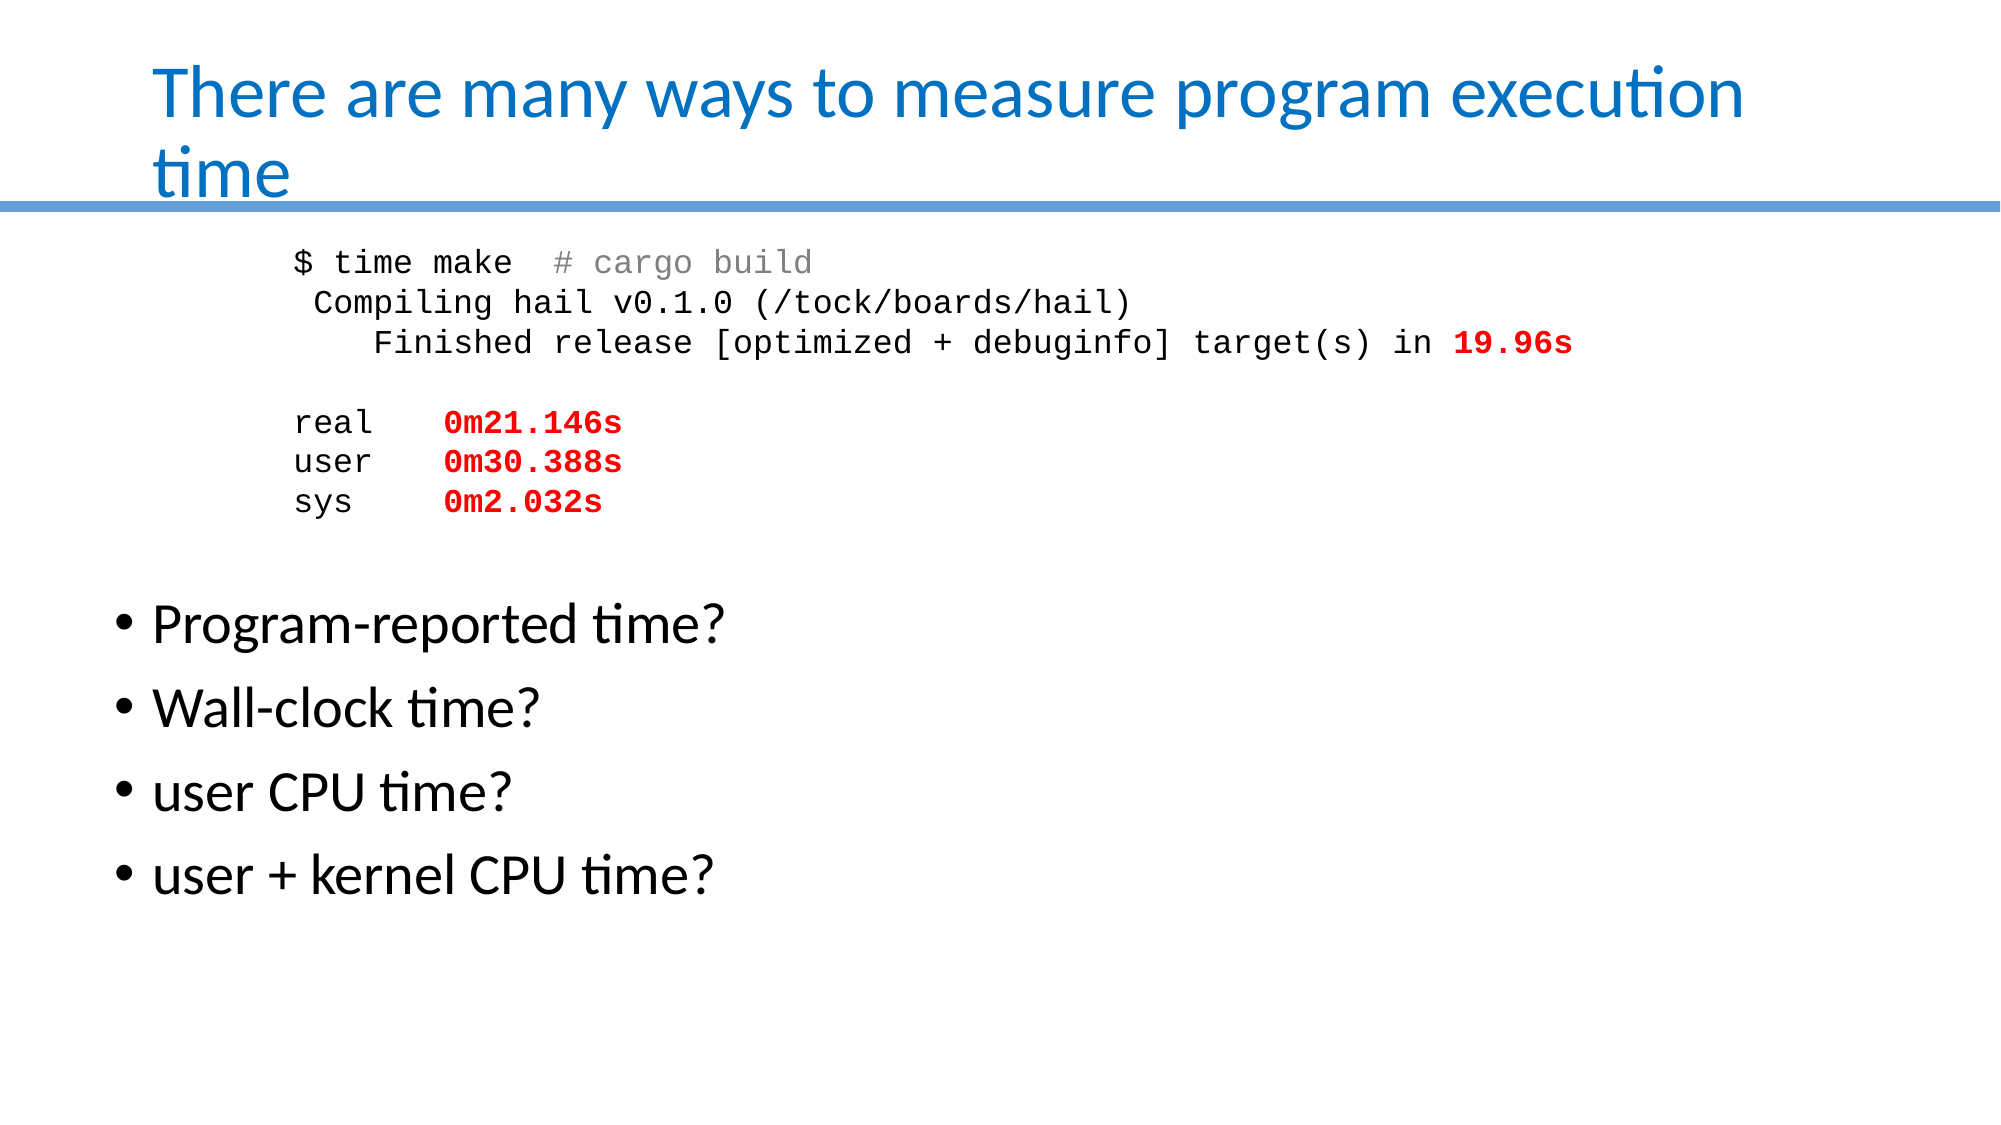

# There are many ways to measure program execution time
$ time make  # cargo build
 Compiling hail v0.1.0 (/tock/boards/hail)
    Finished release [optimized + debuginfo] target(s) in 19.96s

real	0m21.146s
user	0m30.388s
sys	0m2.032s
Program-reported time?
Wall-clock time?
user CPU time?
user + kernel CPU time?